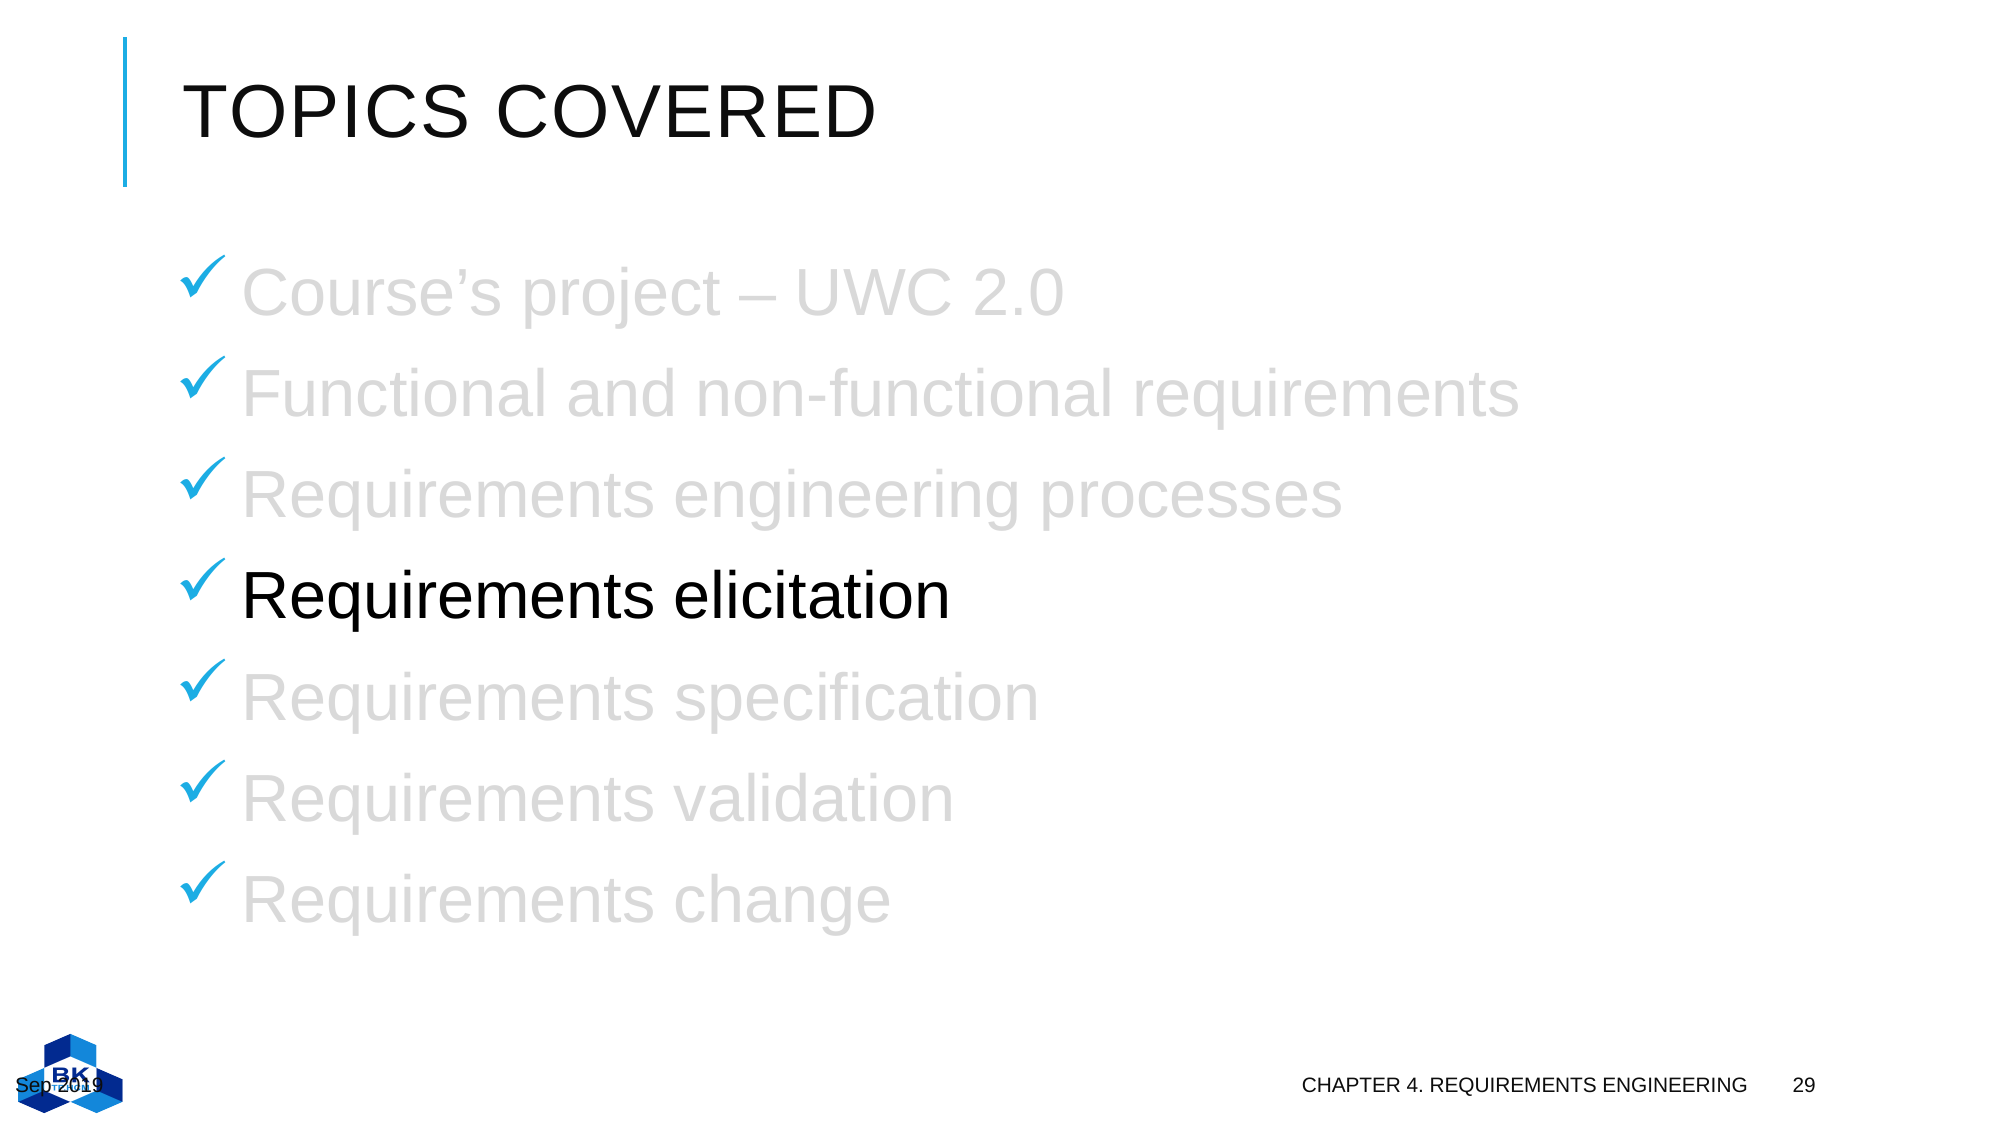

# Topics covered
Course’s project – UWC 2.0
Functional and non-functional requirements
Requirements engineering processes
Requirements elicitation
Requirements specification
Requirements validation
Requirements change
Sep 2019
Chapter 4. Requirements engineering
29